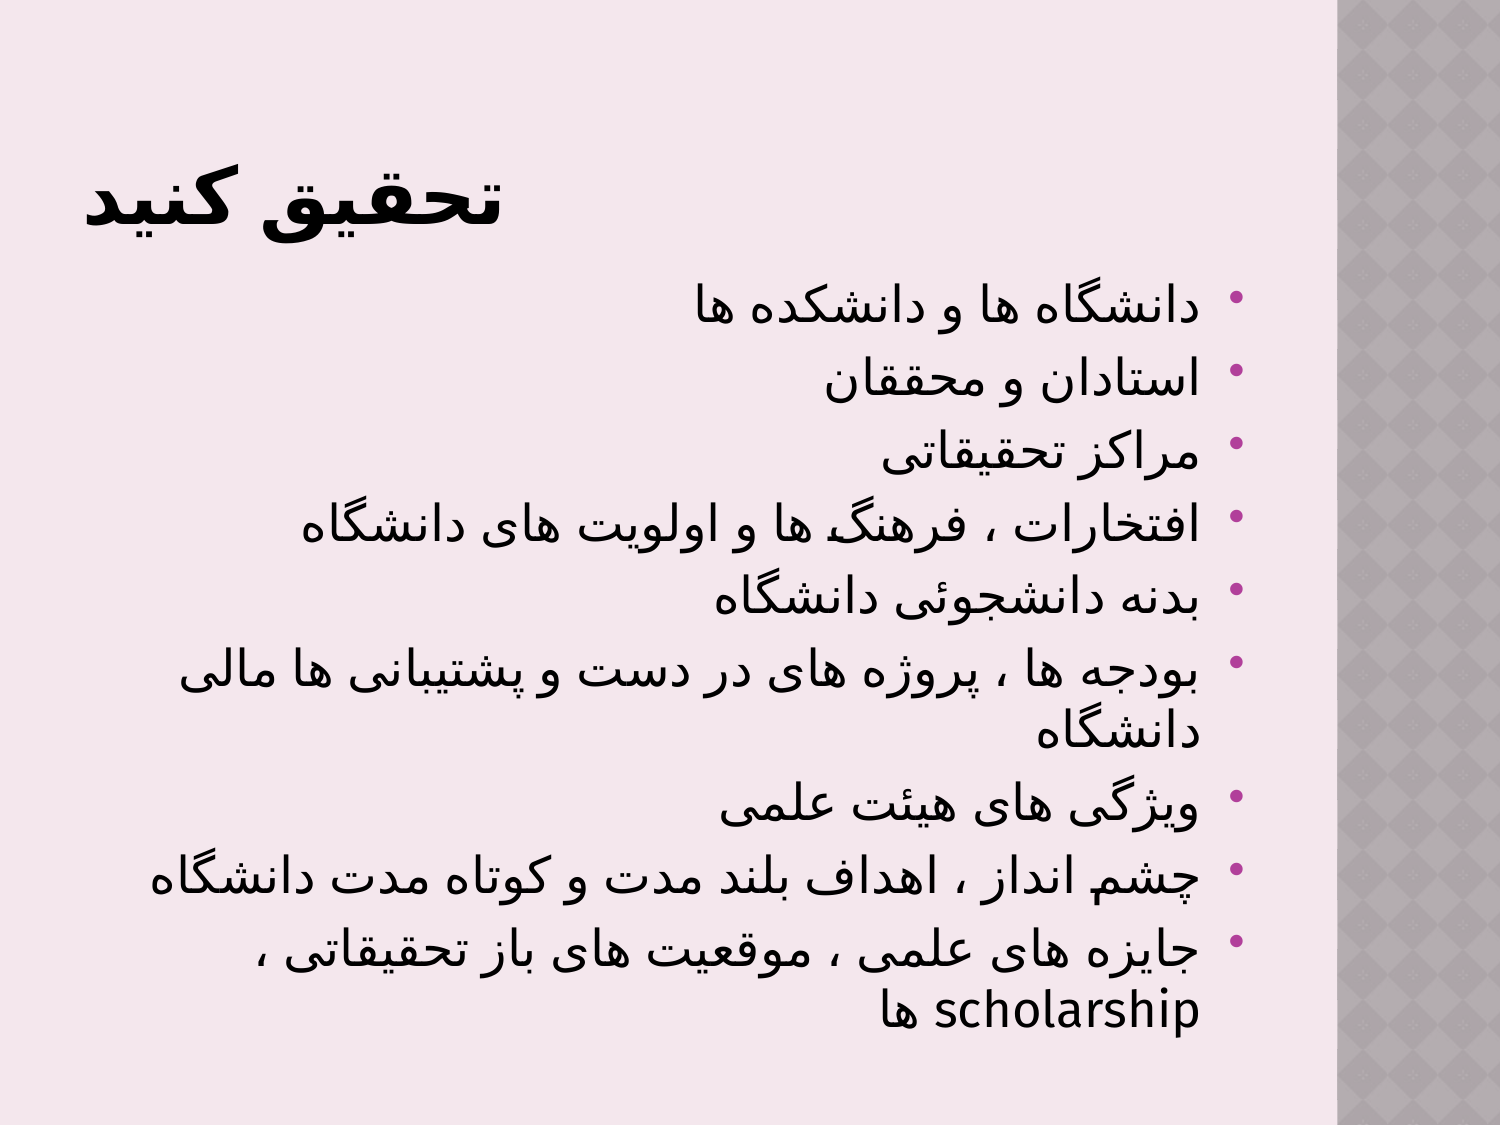

# تحقیق کنید
دانشگاه ها و دانشکده ها
استادان و محققان
مراکز تحقیقاتی
افتخارات ، فرهنگ ها و اولویت های دانشگاه
بدنه دانشجوئی دانشگاه
بودجه ها ، پروژه های در دست و پشتیبانی ها مالی دانشگاه
ویژگی های هیئت علمی
چشم انداز ، اهداف بلند مدت و کوتاه مدت دانشگاه
جایزه های علمی ، موقعیت های باز تحقیقاتی ، scholarship ها